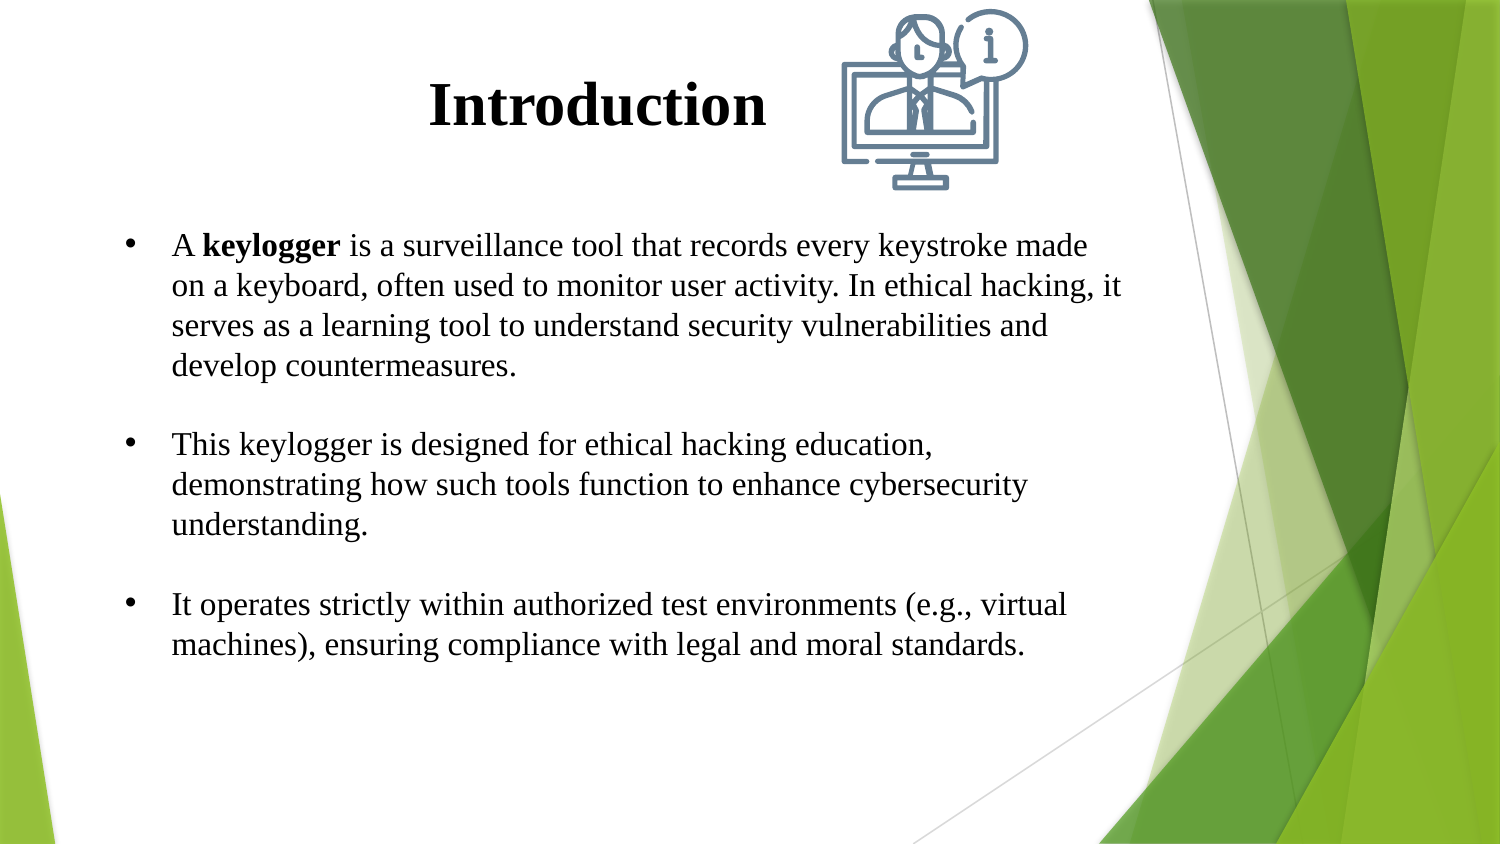

# Introduction
A keylogger is a surveillance tool that records every keystroke made on a keyboard, often used to monitor user activity. In ethical hacking, it serves as a learning tool to understand security vulnerabilities and develop countermeasures.

This keylogger is designed for ethical hacking education, demonstrating how such tools function to enhance cybersecurity understanding.

It operates strictly within authorized test environments (e.g., virtual machines), ensuring compliance with legal and moral standards.